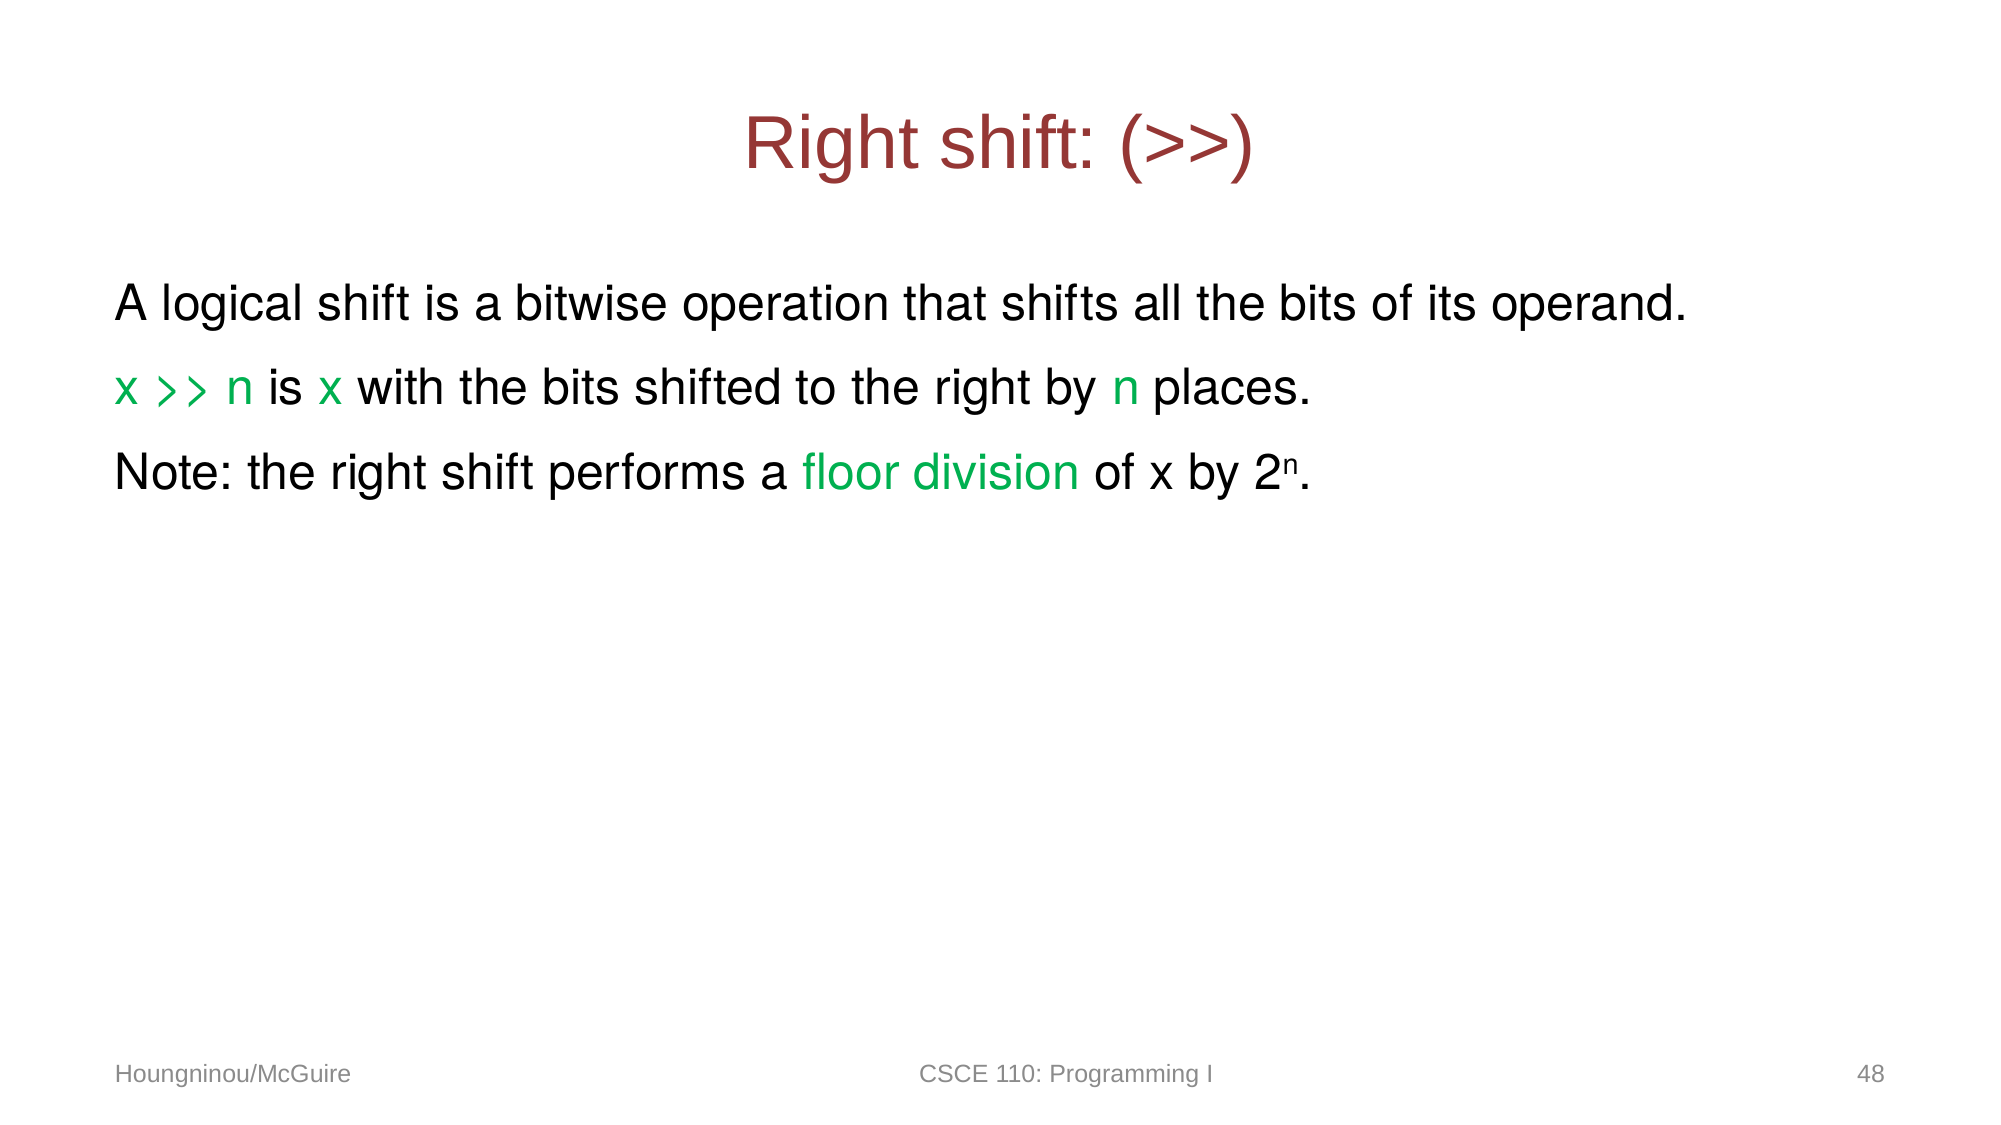

# Right shift: (>>)
A logical shift is a bitwise operation that shifts all the bits of its operand.
x >> n is x with the bits shifted to the right by n places.
Note: the right shift performs a floor division of x by 2n.

Houngninou/McGuire
CSCE 110: Programming I
48